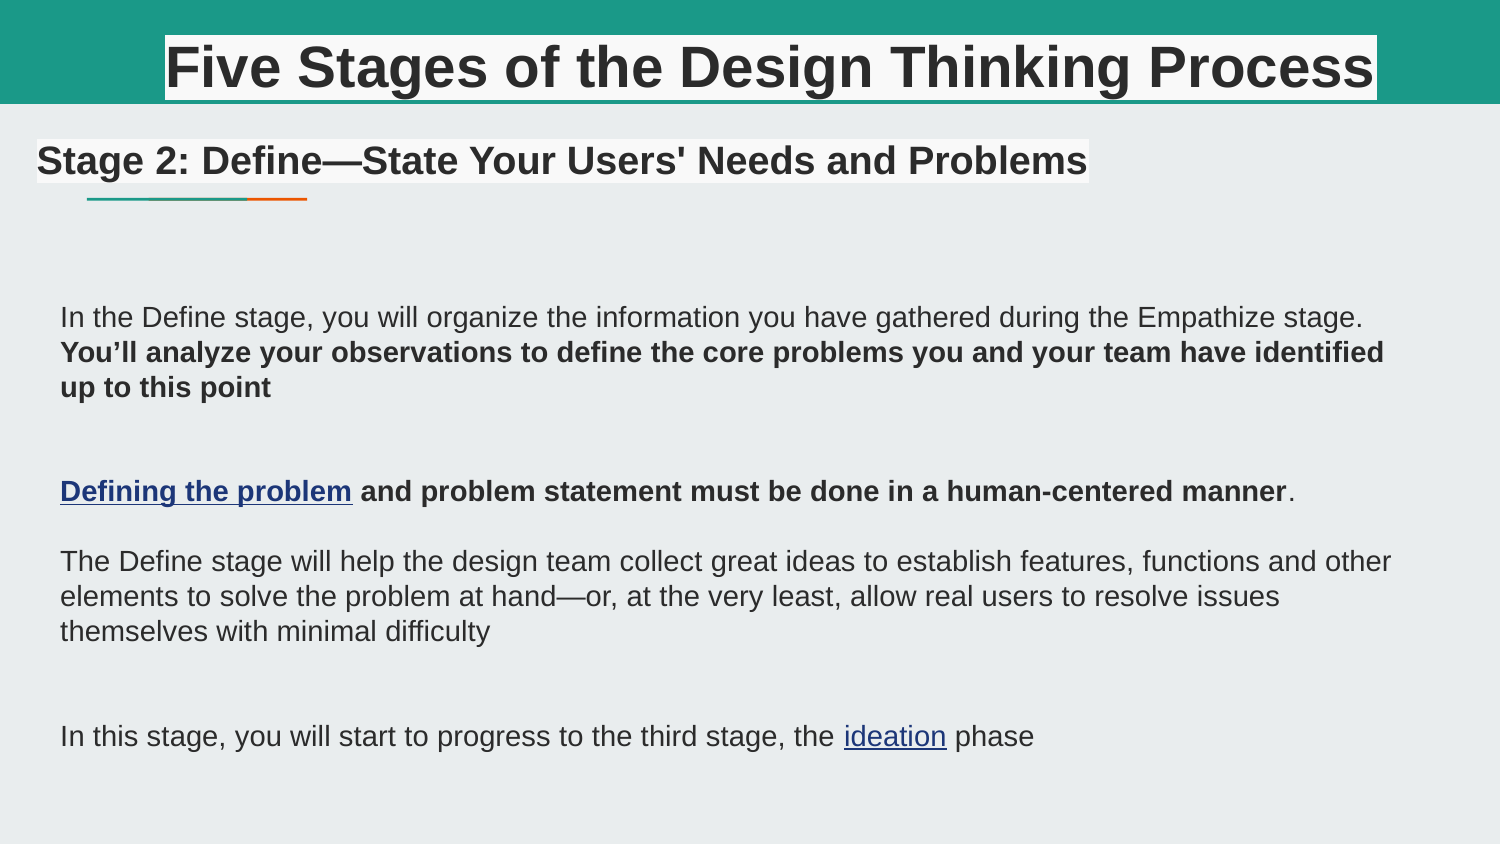

# Five Stages of the Design Thinking Process

Stage 2: Define—State Your Users' Needs and Problems

In the Define stage, you will organize the information you have gathered during the Empathize stage. You’ll analyze your observations to define the core problems you and your team have identified up to this point

Defining the problem and problem statement must be done in a human-centered manner.

The Define stage will help the design team collect great ideas to establish features, functions and other elements to solve the problem at hand—or, at the very least, allow real users to resolve issues themselves with minimal difficulty

In this stage, you will start to progress to the third stage, the ideation phase